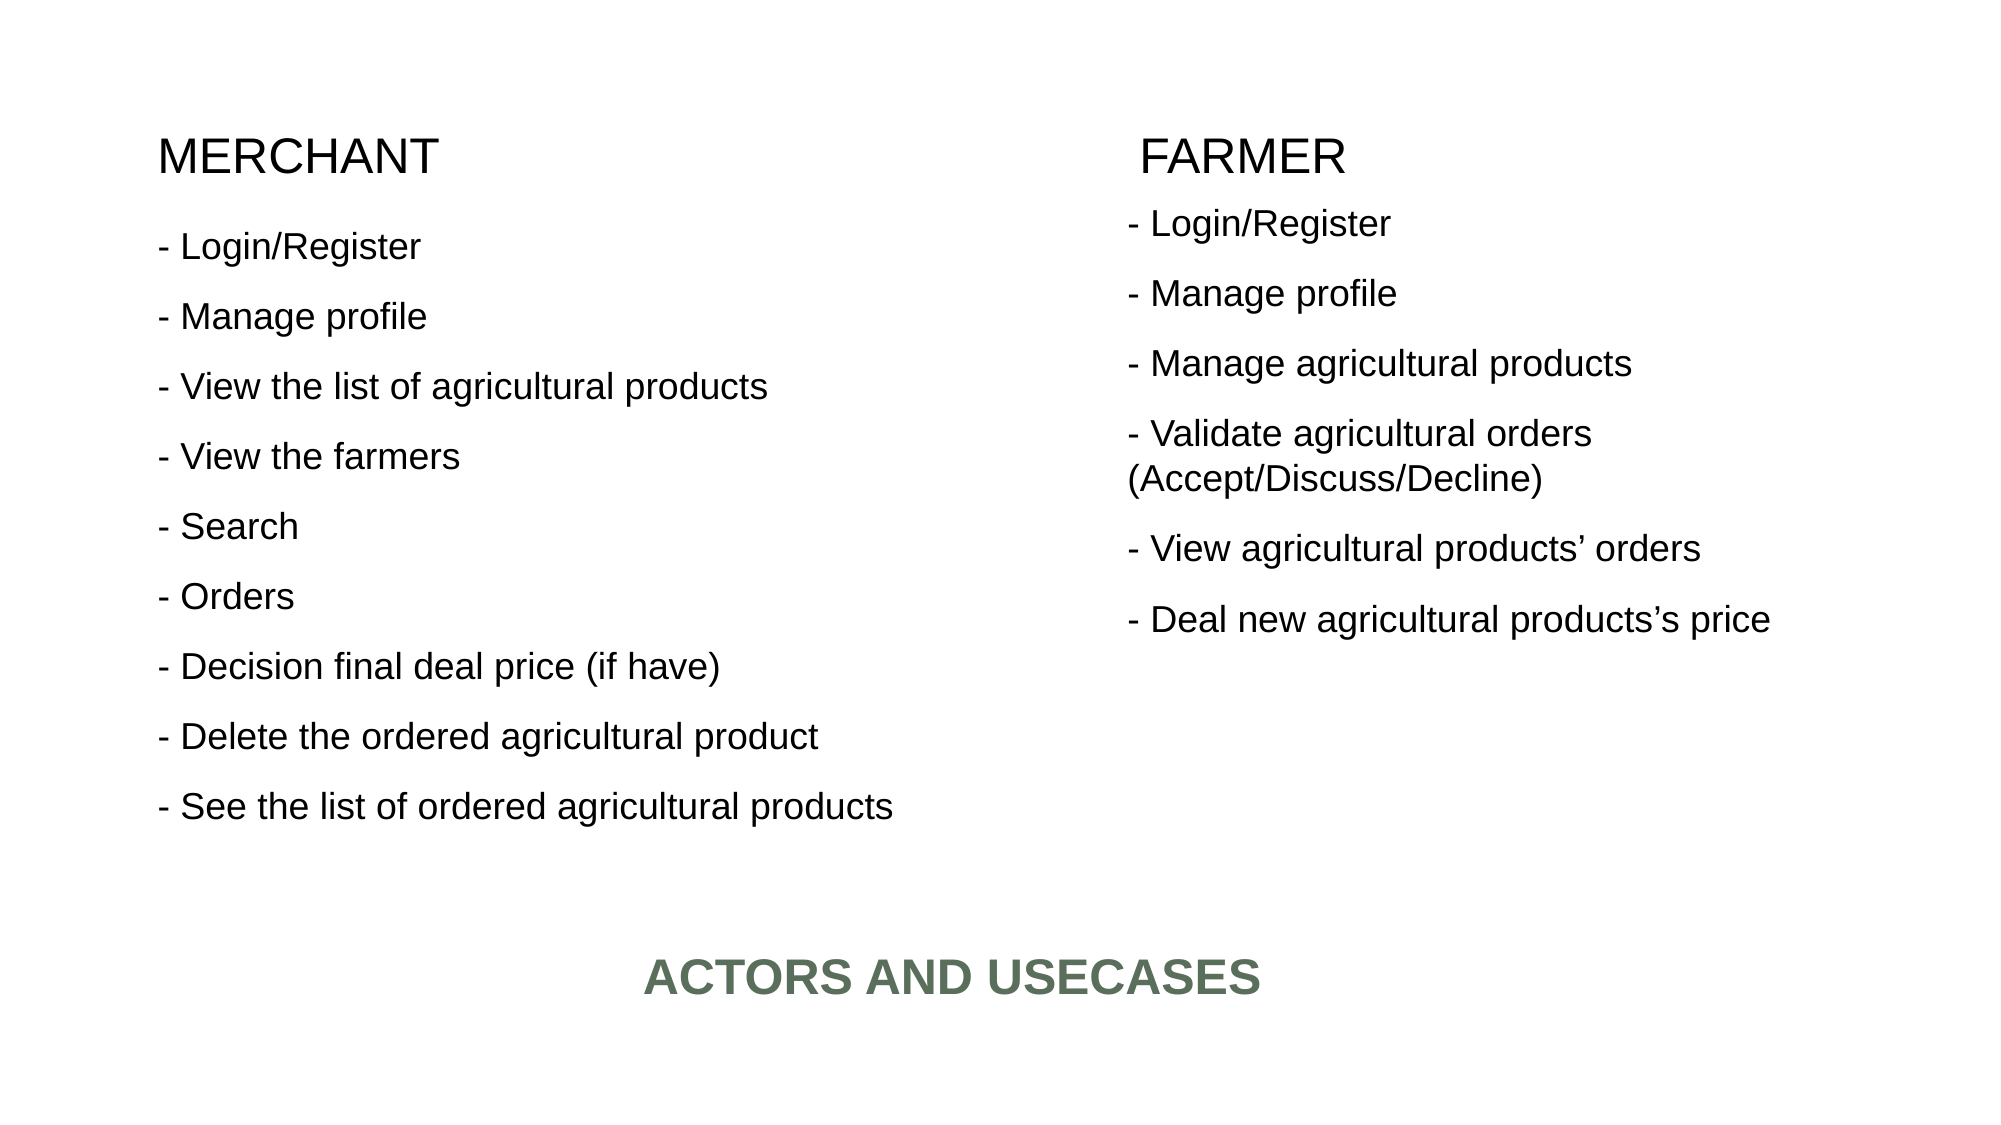

FARMER
MERCHANT
- Login/Register
- Manage profile
- Manage agricultural products
- Validate agricultural orders (Accept/Discuss/Decline)
- View agricultural products’ orders
- Deal new agricultural products’s price
- Login/Register
- Manage profile
- View the list of agricultural products
- View the farmers
- Search
- Orders
- Decision final deal price (if have)
- Delete the ordered agricultural product
- See the list of ordered agricultural products
ACTORS AND USECASES